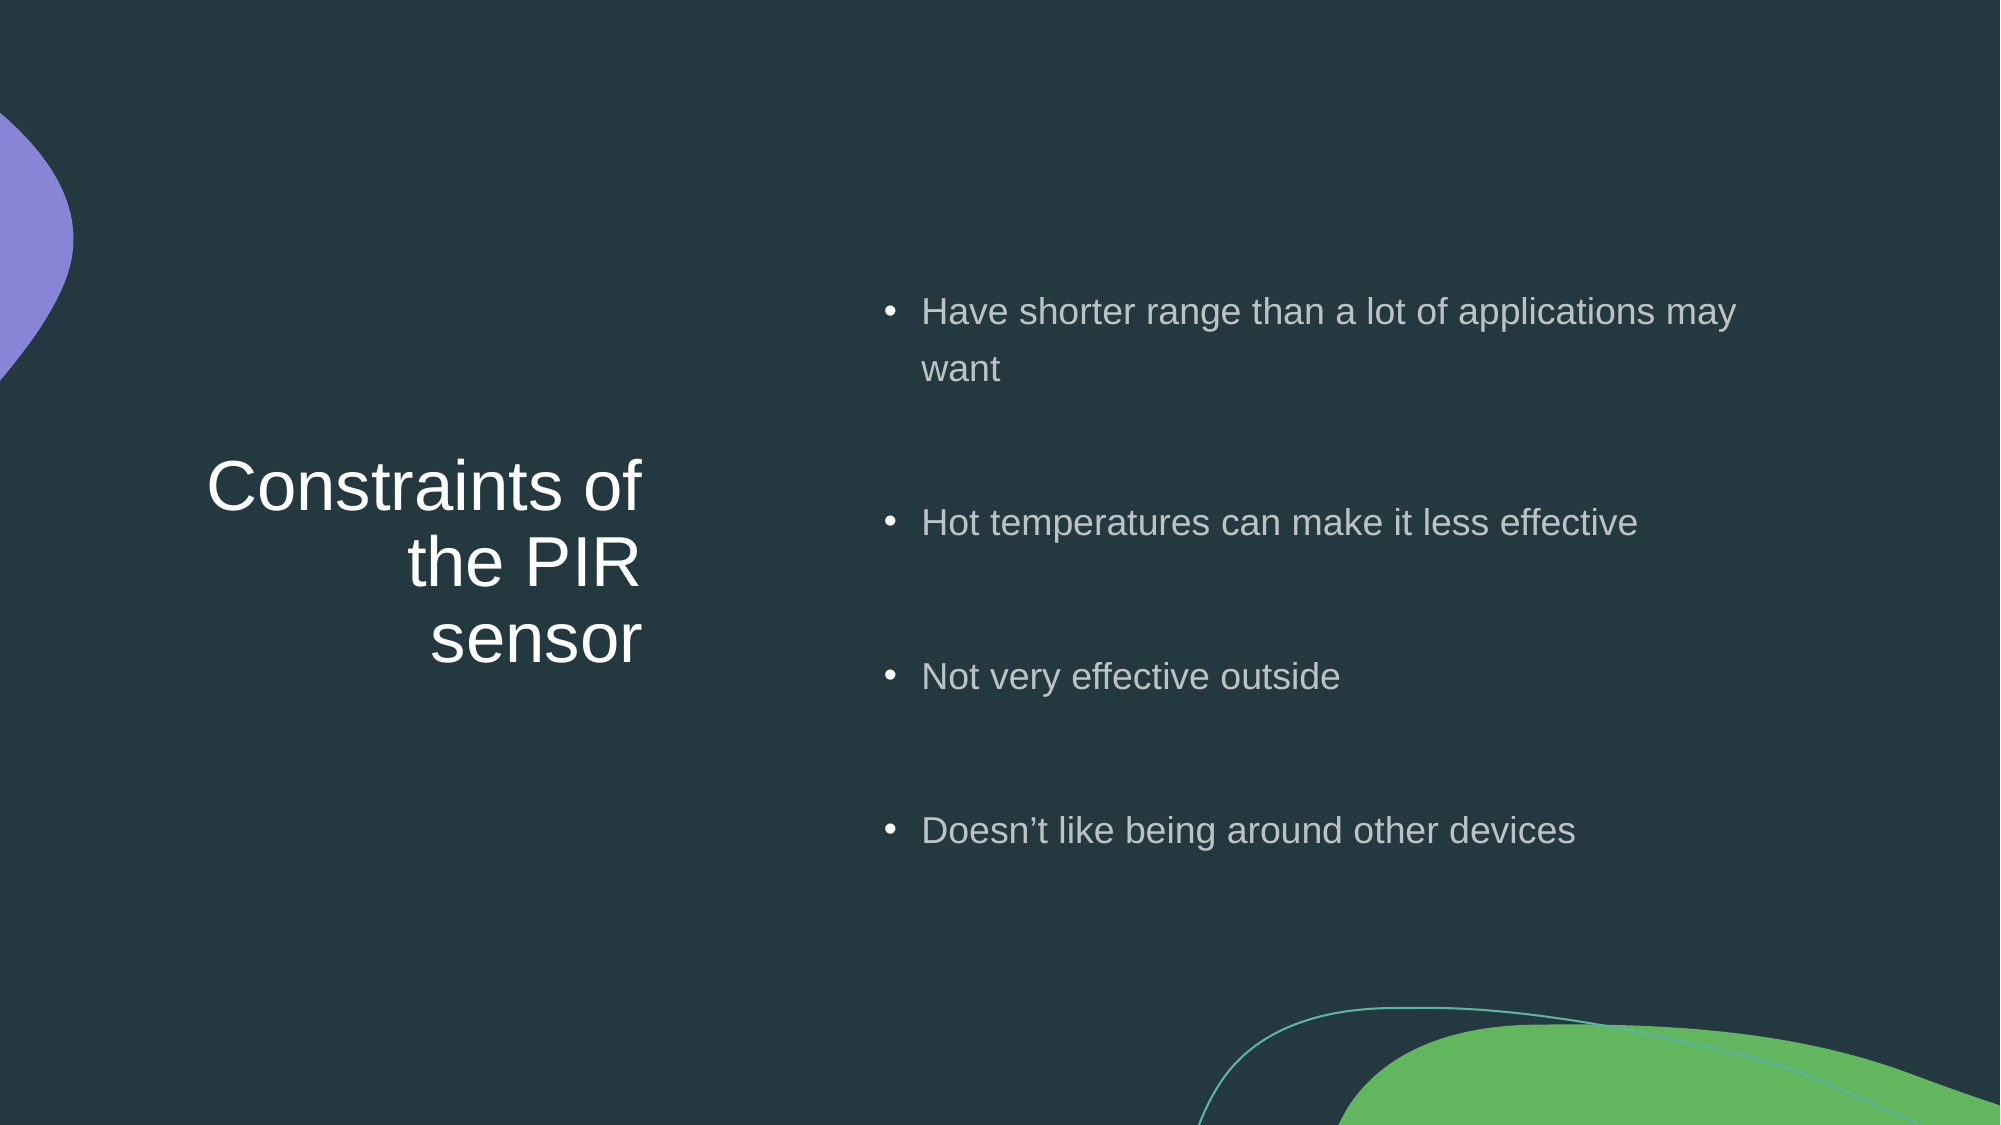

# Constraints of the PIR sensor
Have shorter range than a lot of applications may want

Hot temperatures can make it less effective

Not very effective outside

Doesn’t like being around other devices